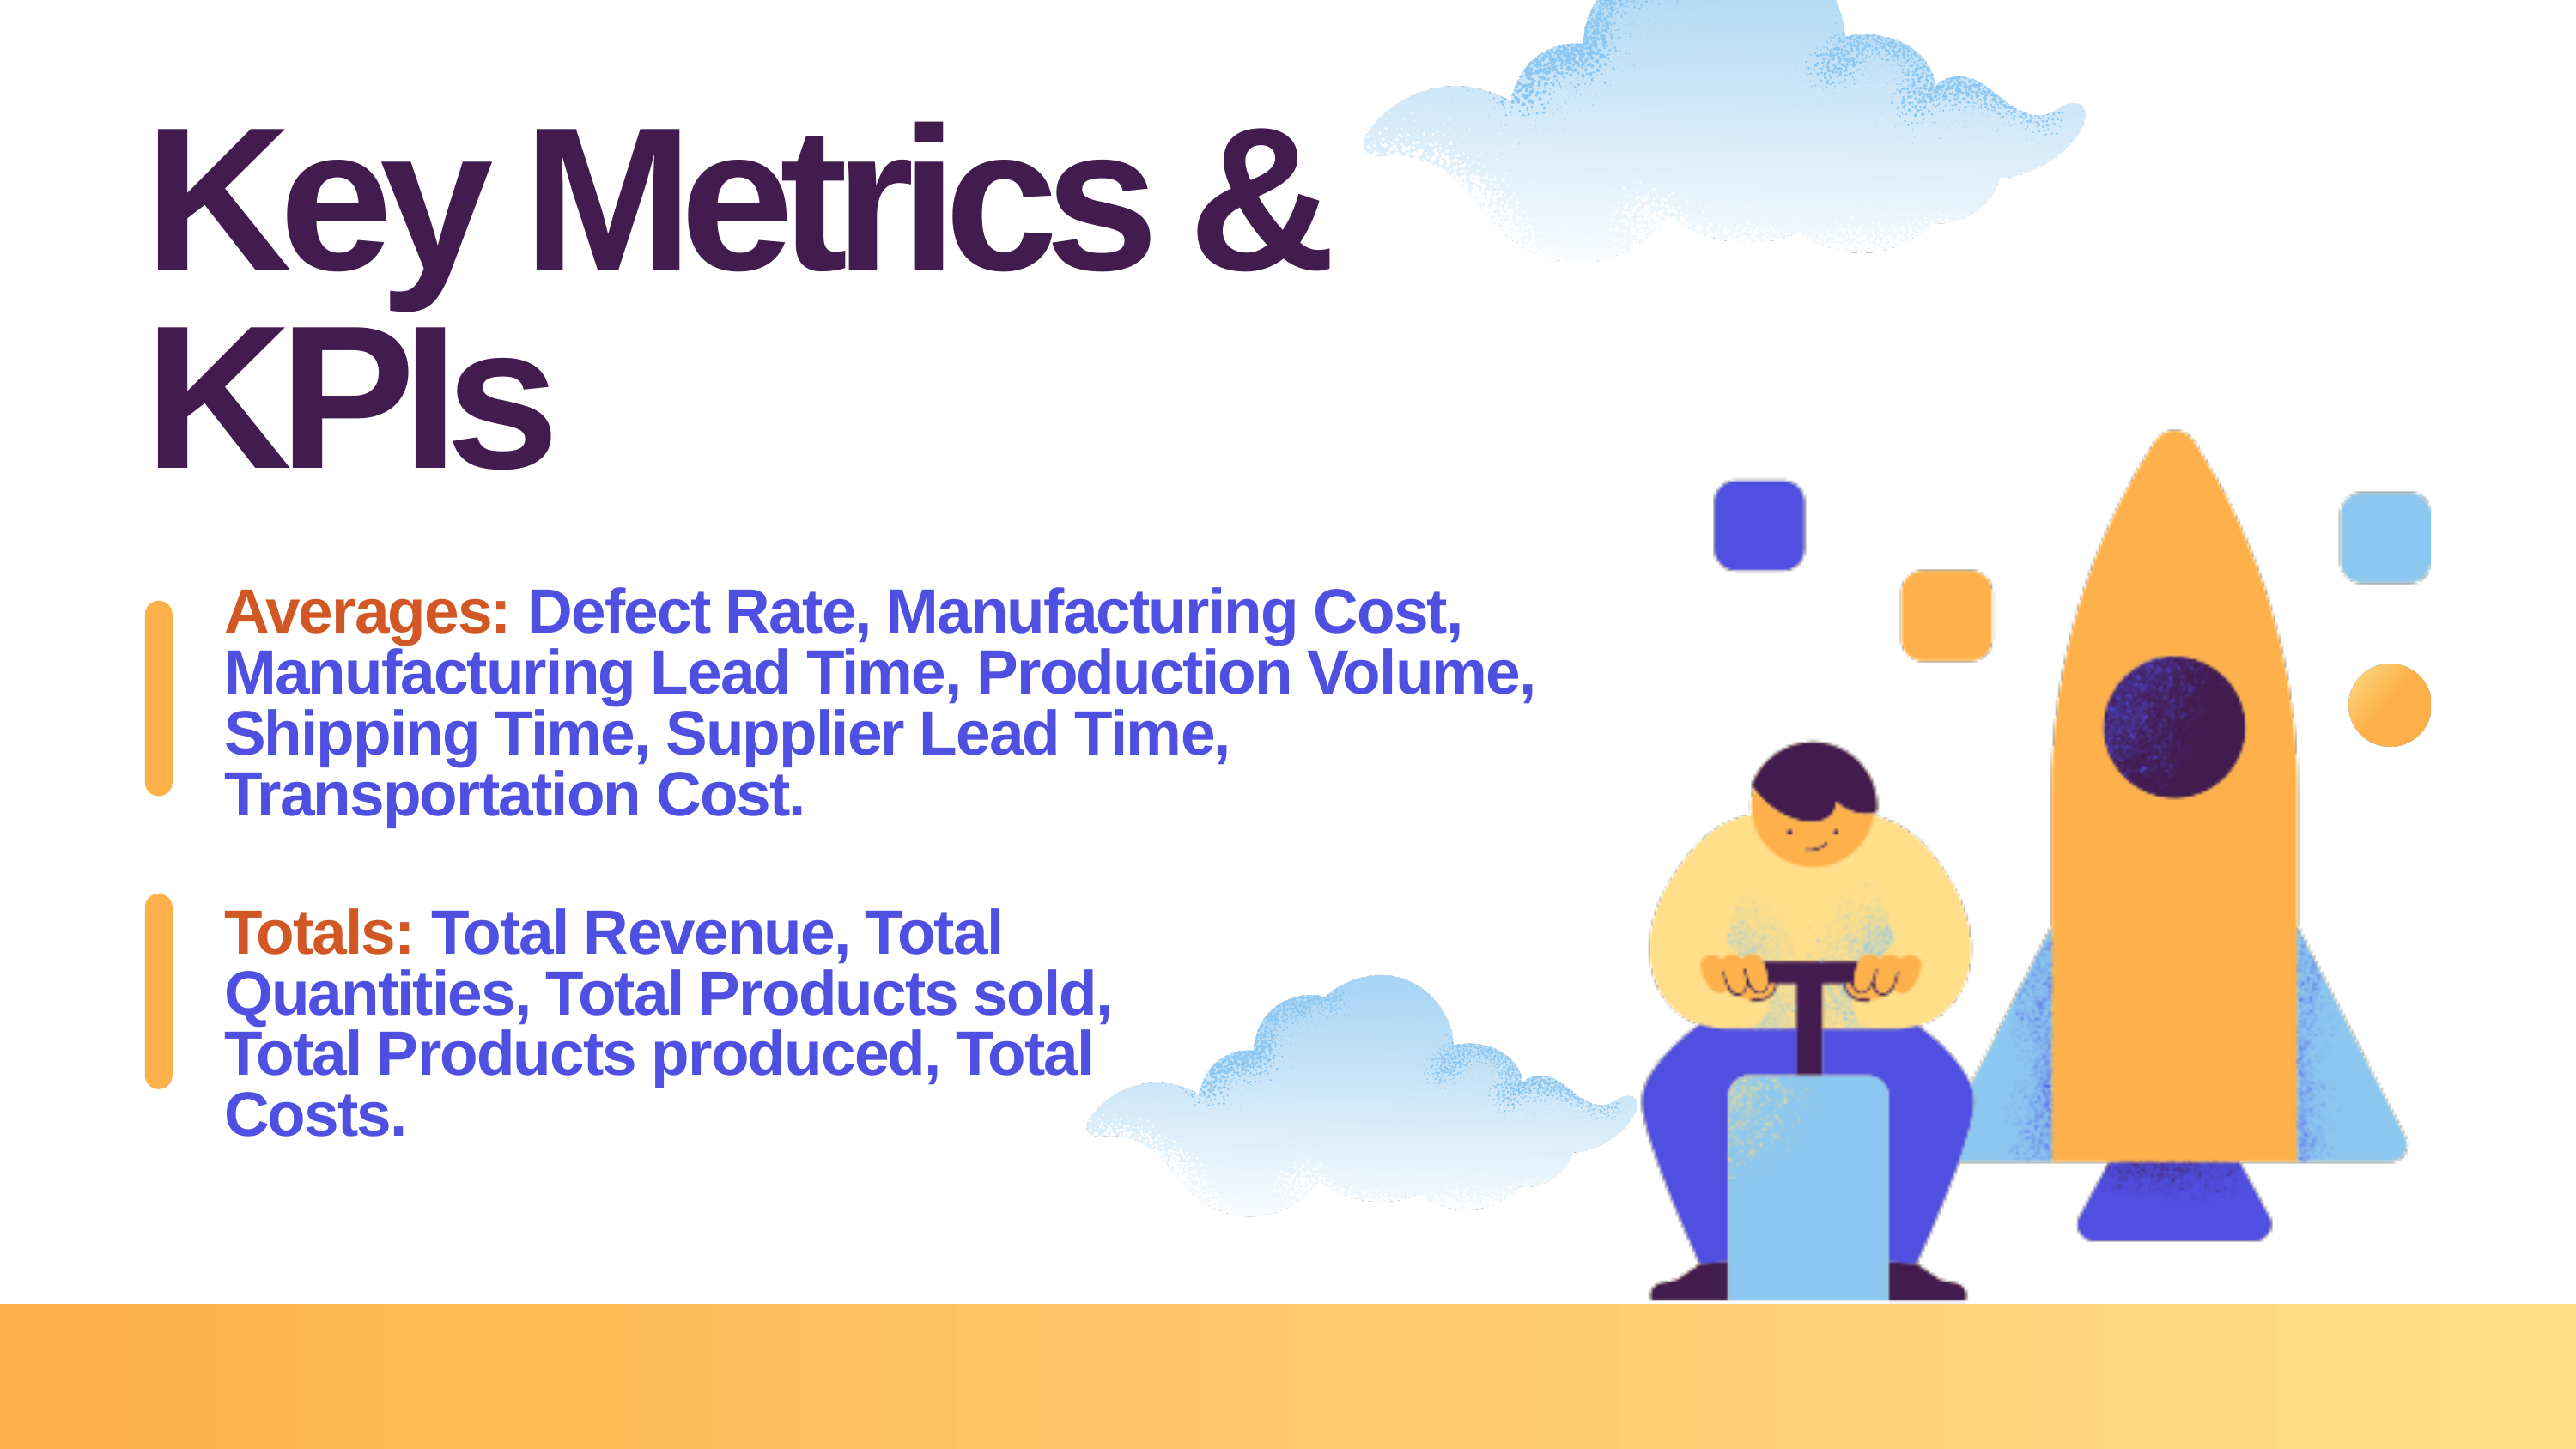

Key Metrics & KPIs

Averages: Defect Rate, Manufacturing Cost, Manufacturing Lead Time, Production Volume, Shipping Time, Supplier Lead Time, Transportation Cost.

Totals: Total Revenue, Total Quantities, Total Products sold, Total Products produced, Total Costs.